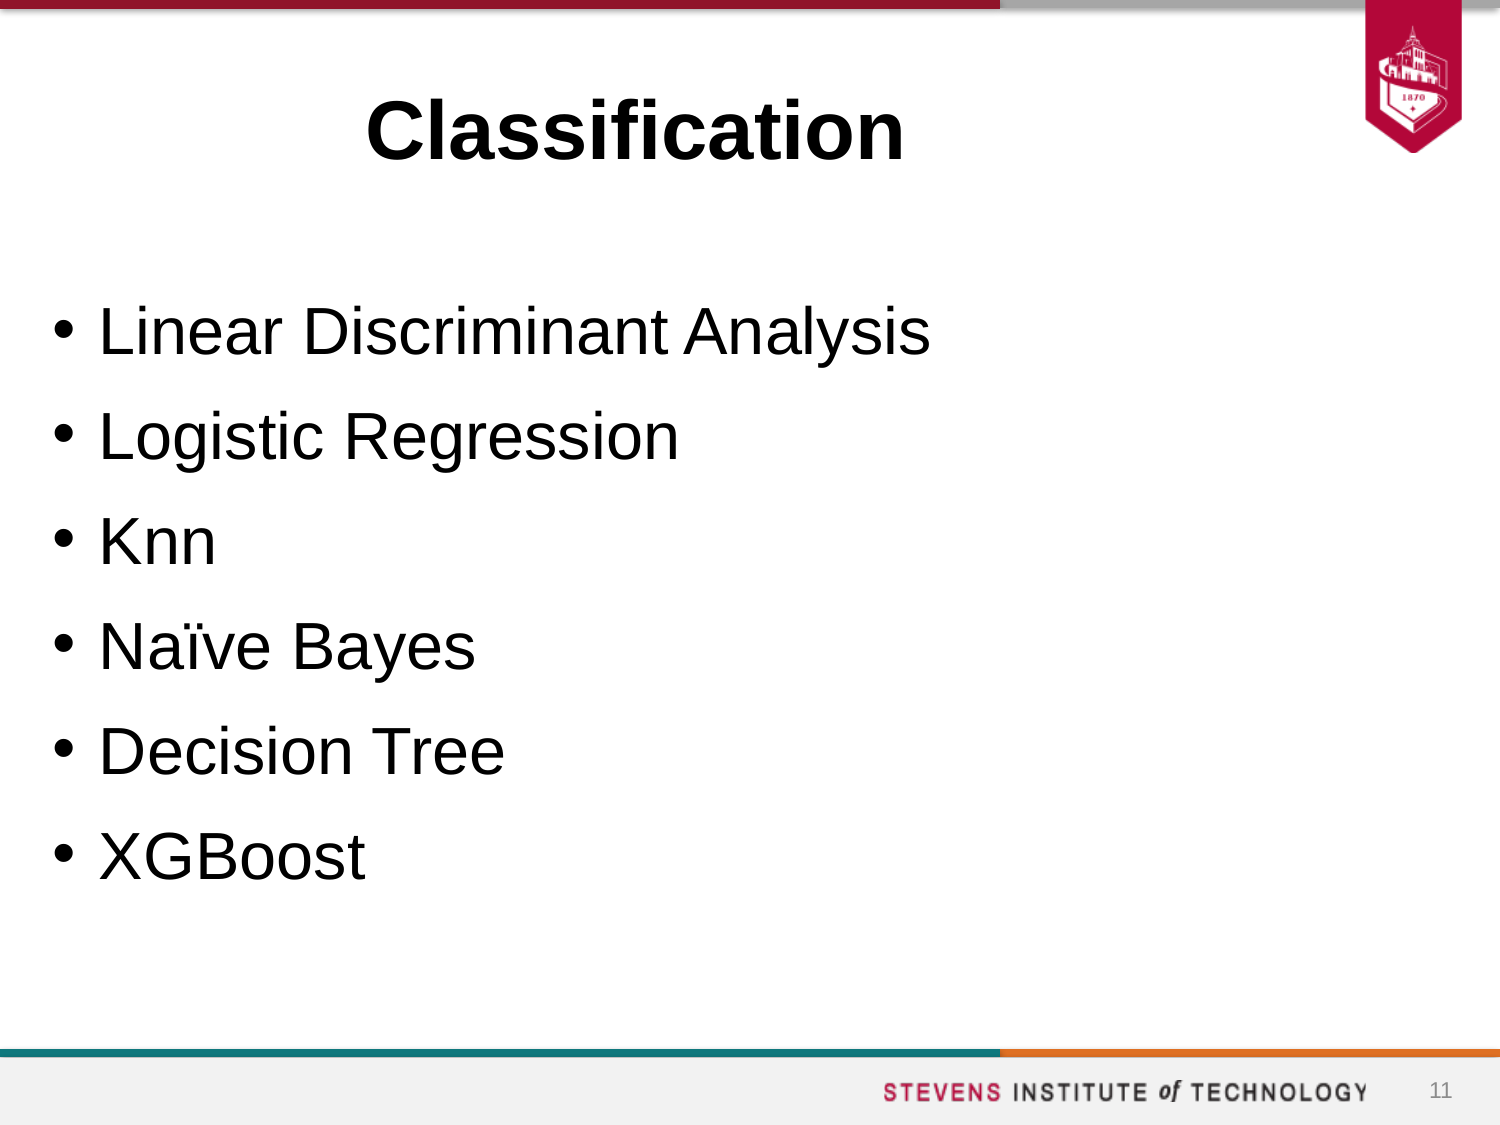

# Classification
Linear Discriminant Analysis
Logistic Regression
Knn
Naïve Bayes
Decision Tree
XGBoost
11